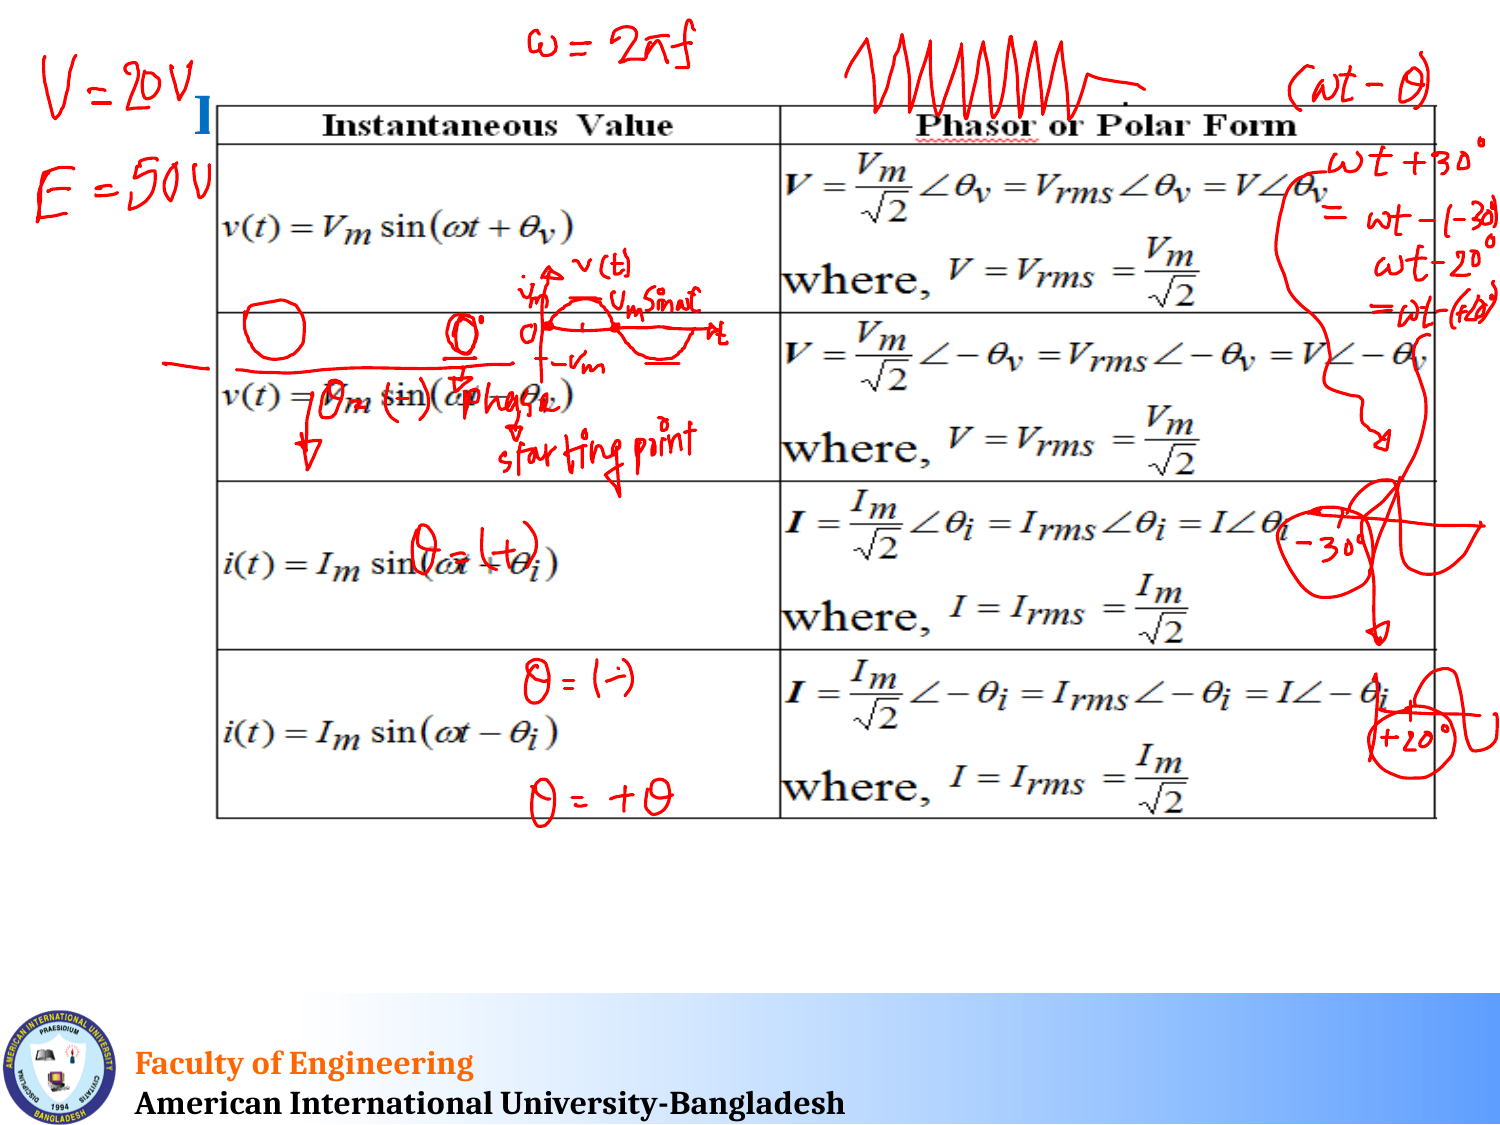

Instantaneous Value to Phasor or Polar form